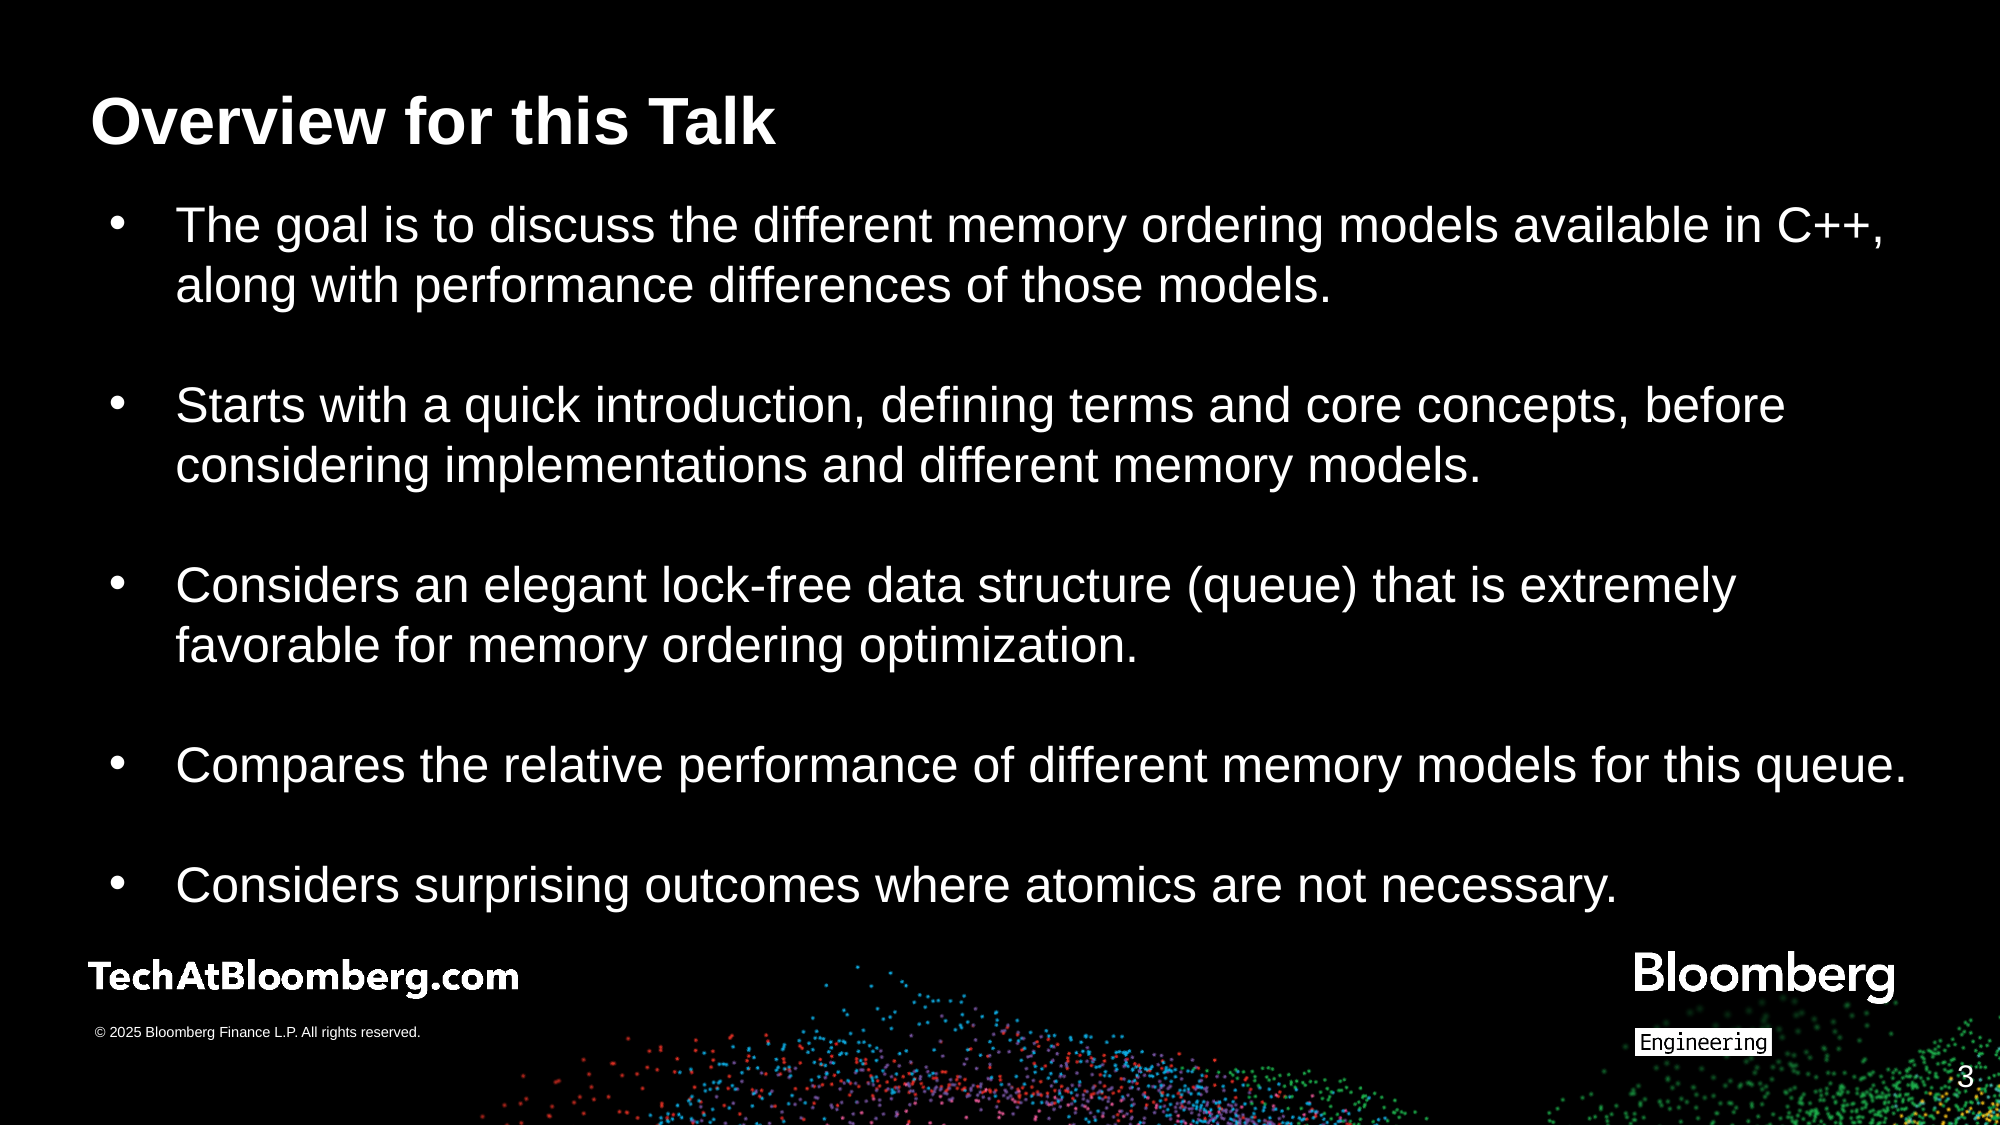

# Overview for this Talk
The goal is to discuss the different memory ordering models available in C++, along with performance differences of those models.

Starts with a quick introduction, defining terms and core concepts, before considering implementations and different memory models.

Considers an elegant lock-free data structure (queue) that is extremely favorable for memory ordering optimization.

Compares the relative performance of different memory models for this queue.

Considers surprising outcomes where atomics are not necessary.
3